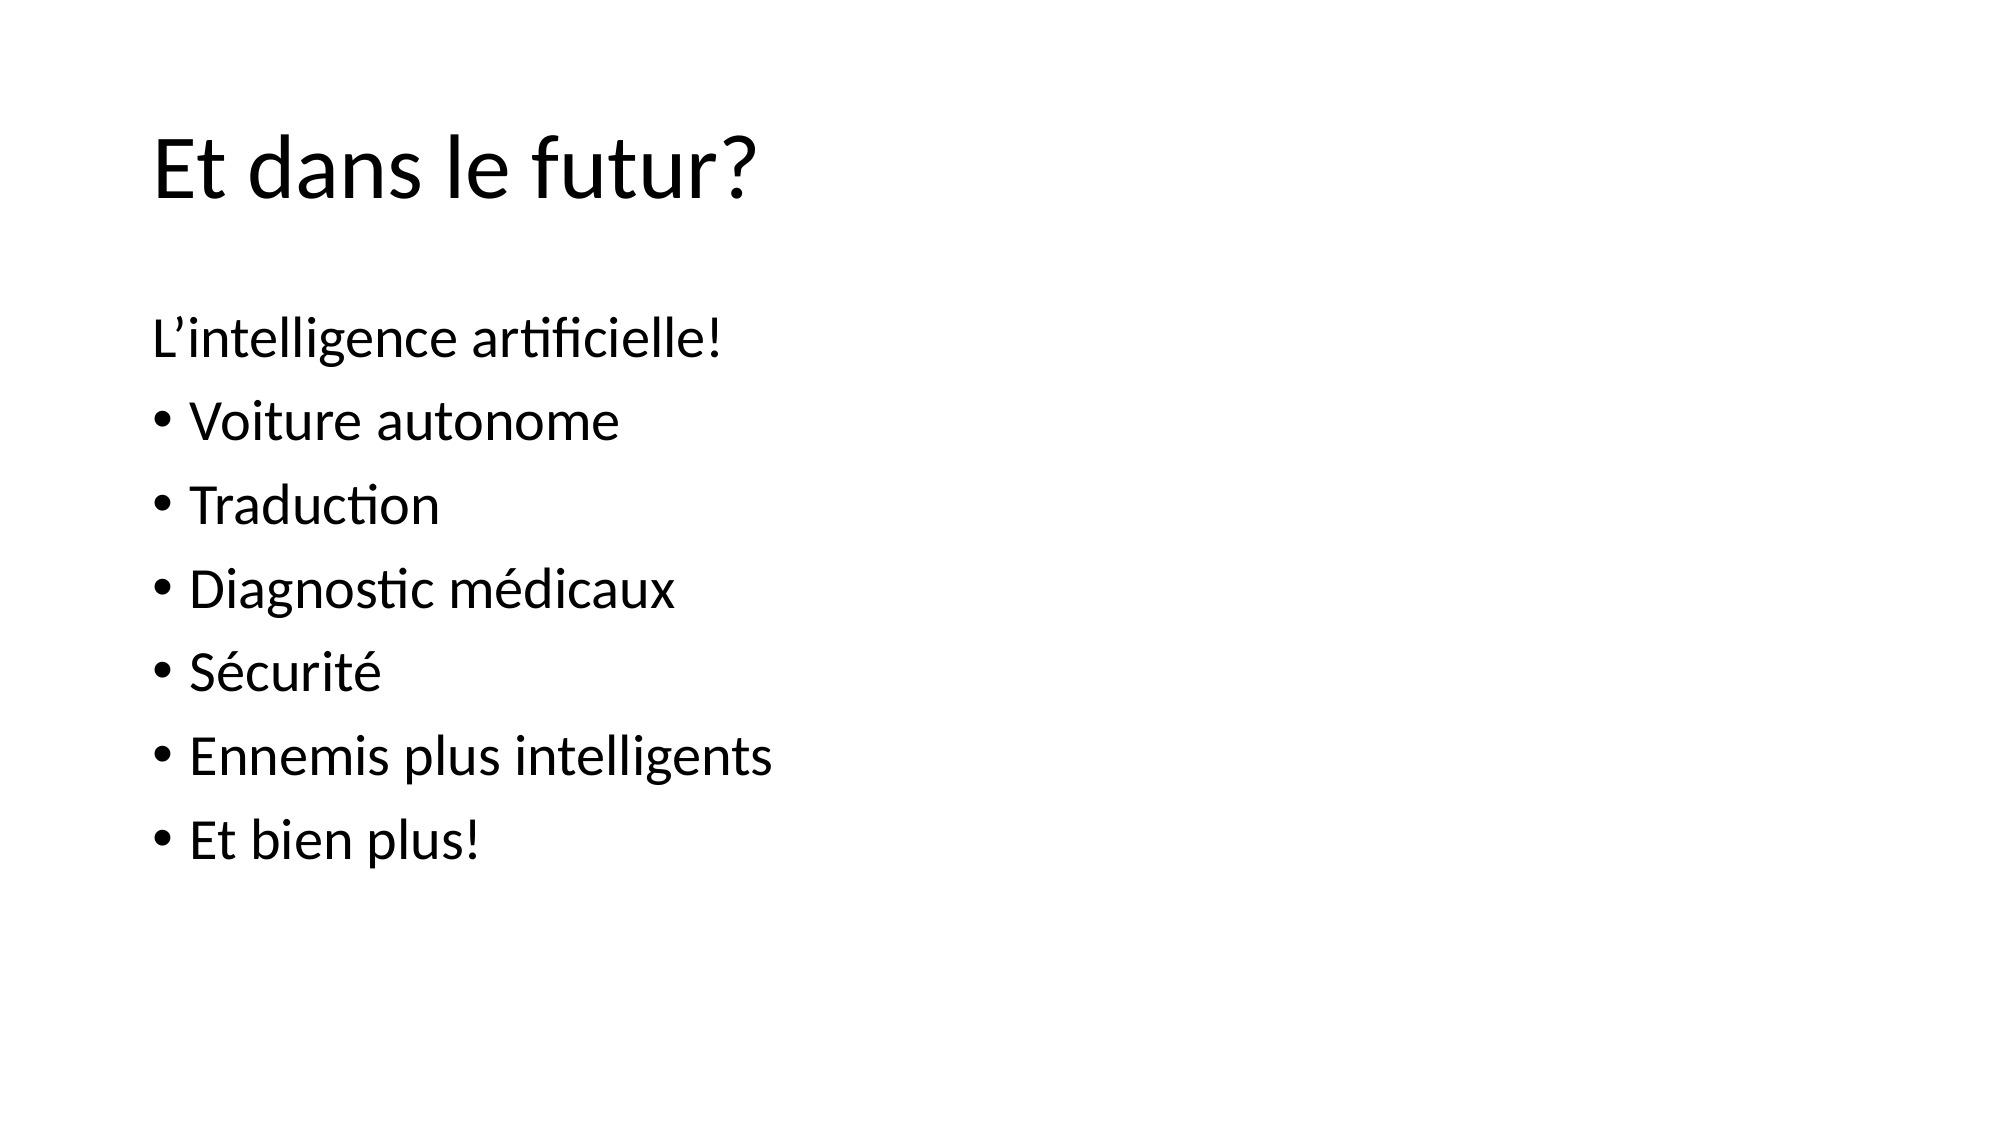

# Et dans le futur?
L’intelligence artificielle!
Voiture autonome
Traduction
Diagnostic médicaux
Sécurité
Ennemis plus intelligents
Et bien plus!